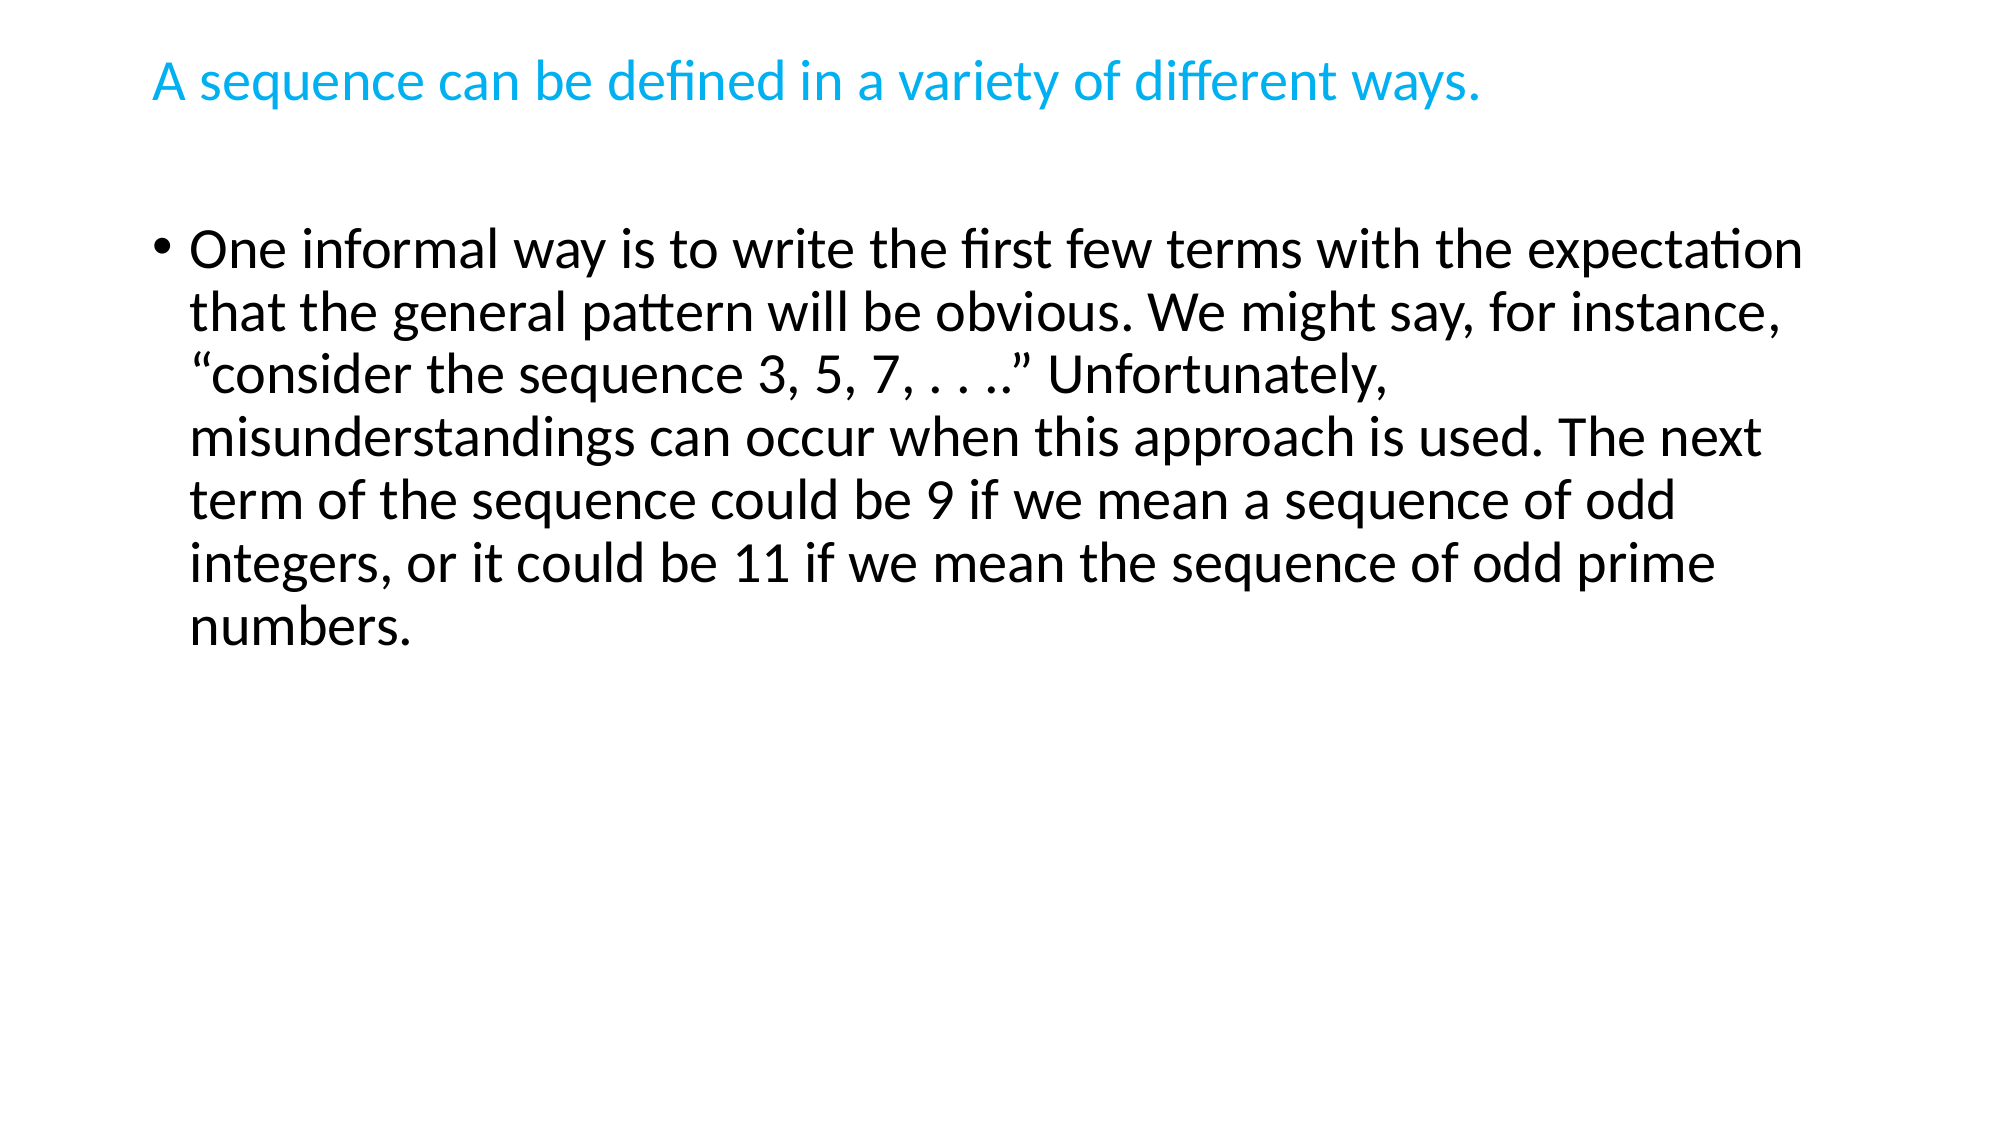

A sequence can be defined in a variety of different ways.

One informal way is to write the first few terms with the expectation that the general pattern will be obvious. We might say, for instance, “consider the sequence 3, 5, 7, . . ..” Unfortunately,  misunderstandings can occur when this approach is used. The next term of the sequence could be 9 if we mean a sequence of odd integers, or it could be 11 if we mean the sequence of odd prime numbers.